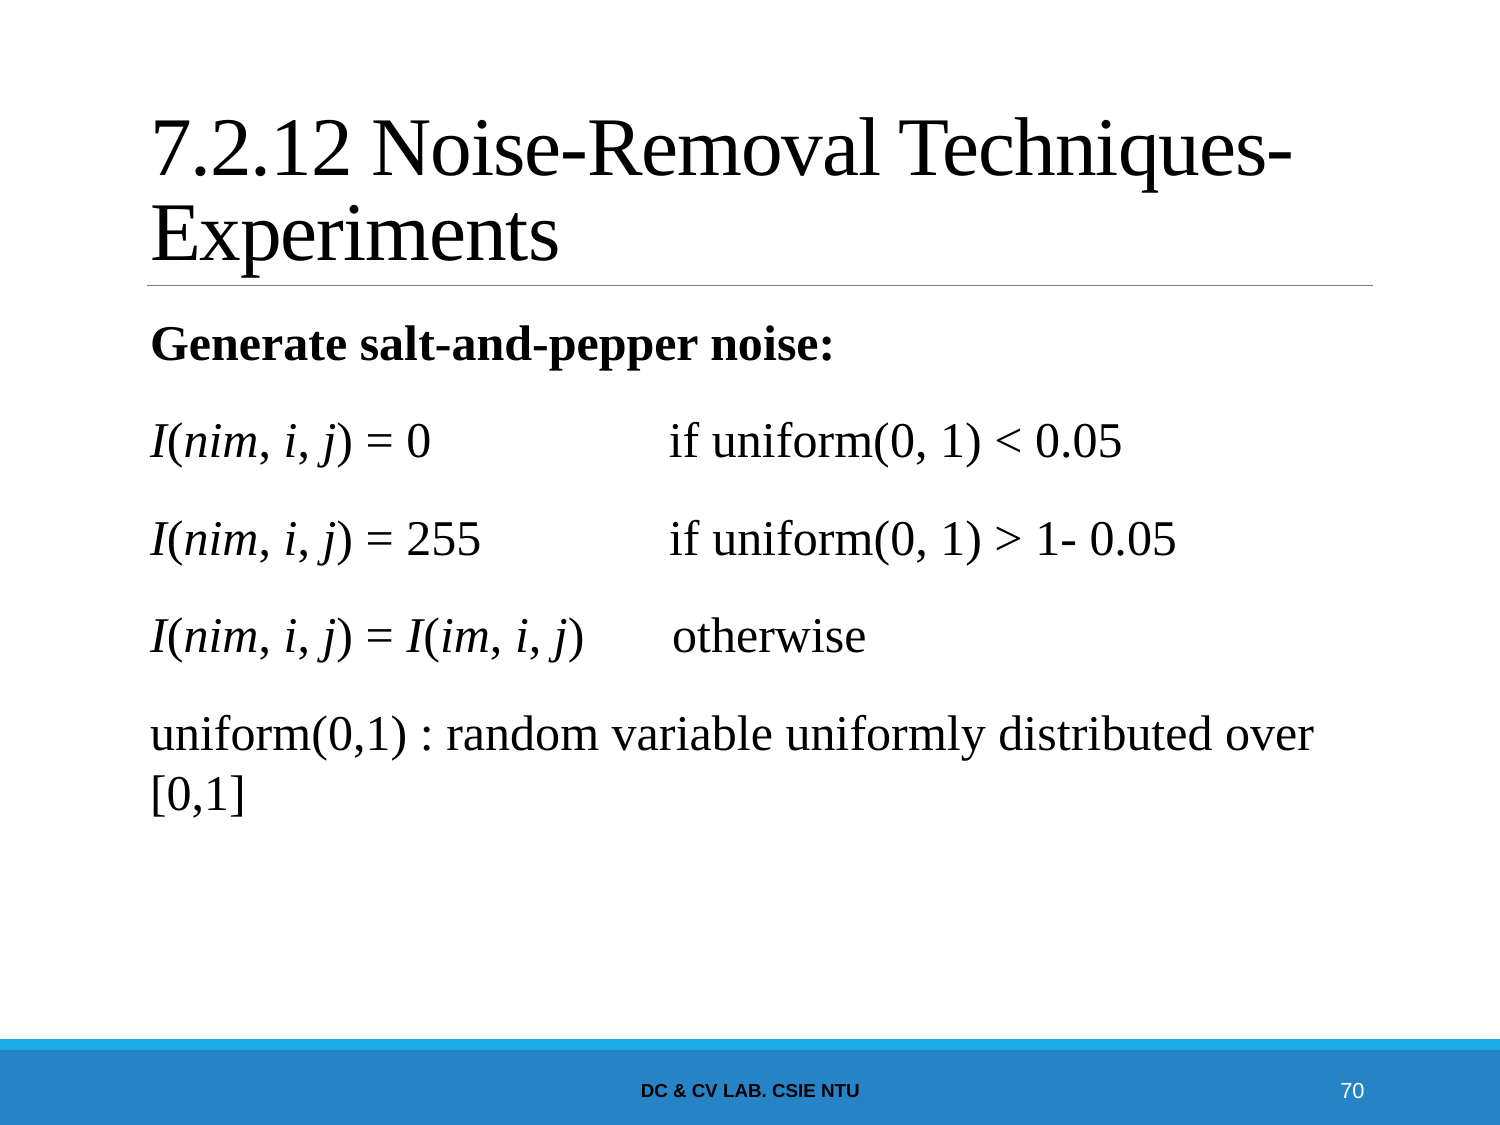

# 7.2.12 Noise-Removal Techniques-Experiments
Generate salt-and-pepper noise:
I(nim, i, j) = 0                   if uniform(0, 1) < 0.05
I(nim, i, j) = 255               if uniform(0, 1) > 1- 0.05
I(nim, i, j) = I(im, i, j)       otherwise
uniform(0,1) : random variable uniformly distributed over [0,1]
DC & CV Lab. CSIE NTU
70